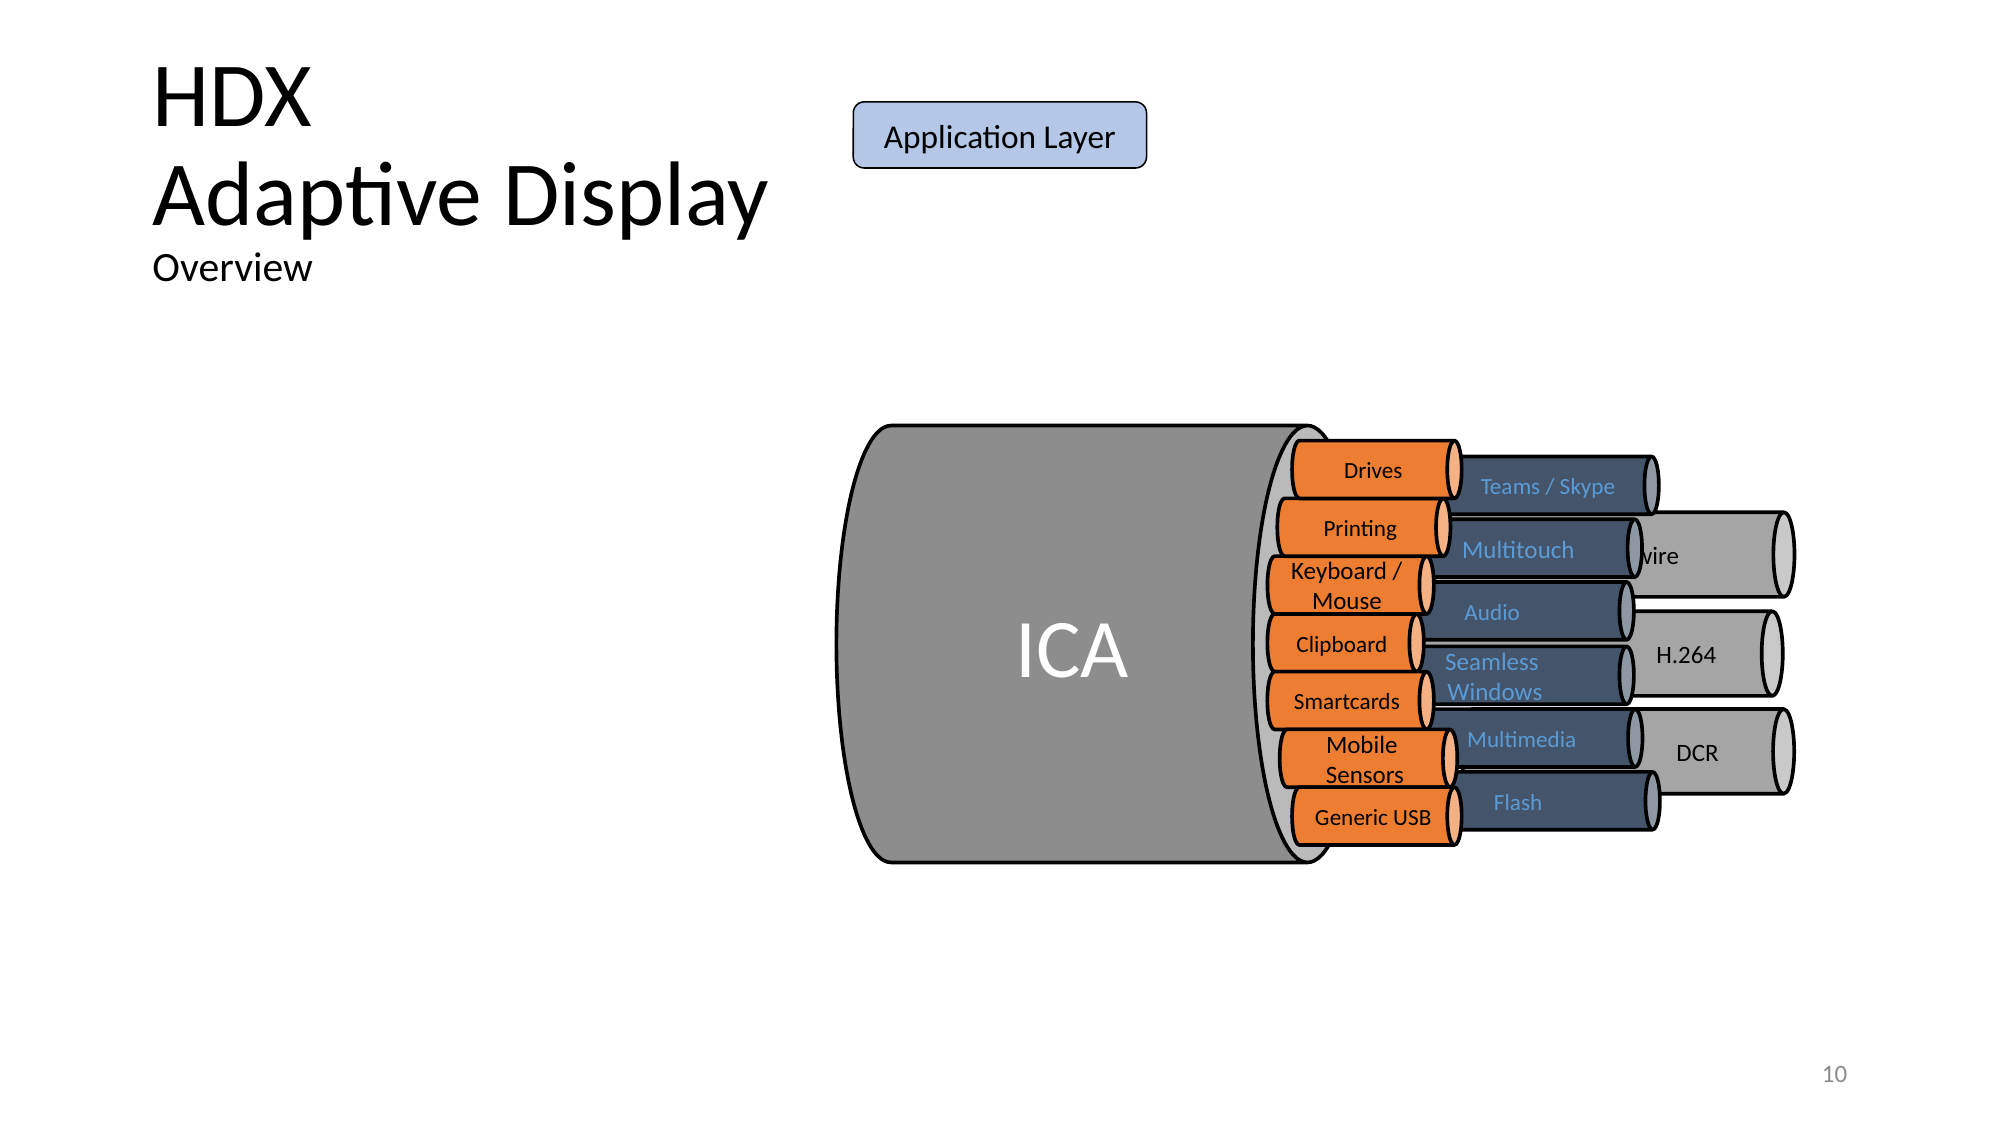

# HDX Adaptive Display Overview
Application Layer
                                          Thinwire
  Teams / Skype
ICA
Drives
            Multitouch
Printing
                                     H.264
Audio
Keyboard / Mouse
Seamless
 Windows
Clipboard
                          DCR
        Multimedia
Smartcards
Flash
Mobile
Sensors
Generic USB
10